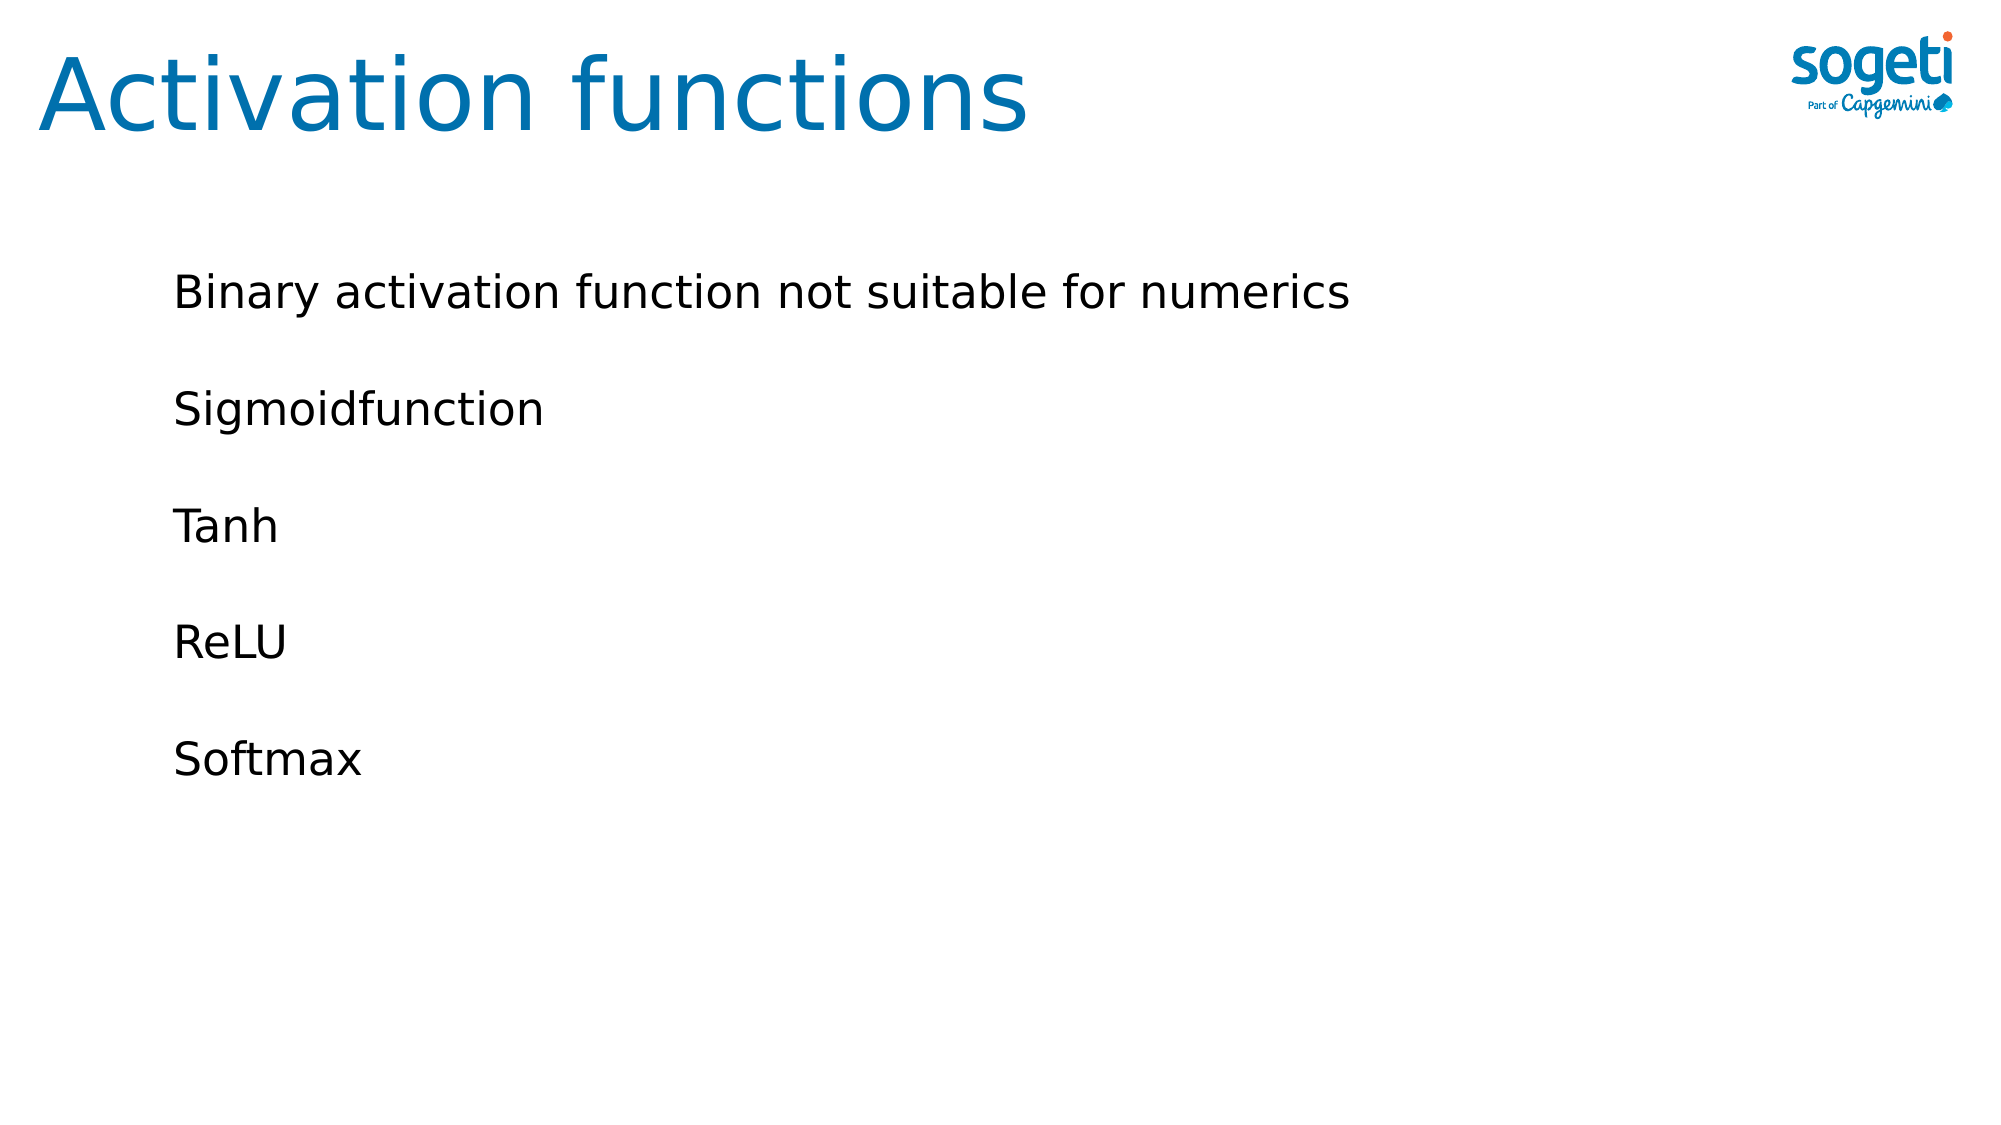

Activation functions
Binary activation function not suitable for numerics

Sigmoidfunction

Tanh

ReLU

Softmax